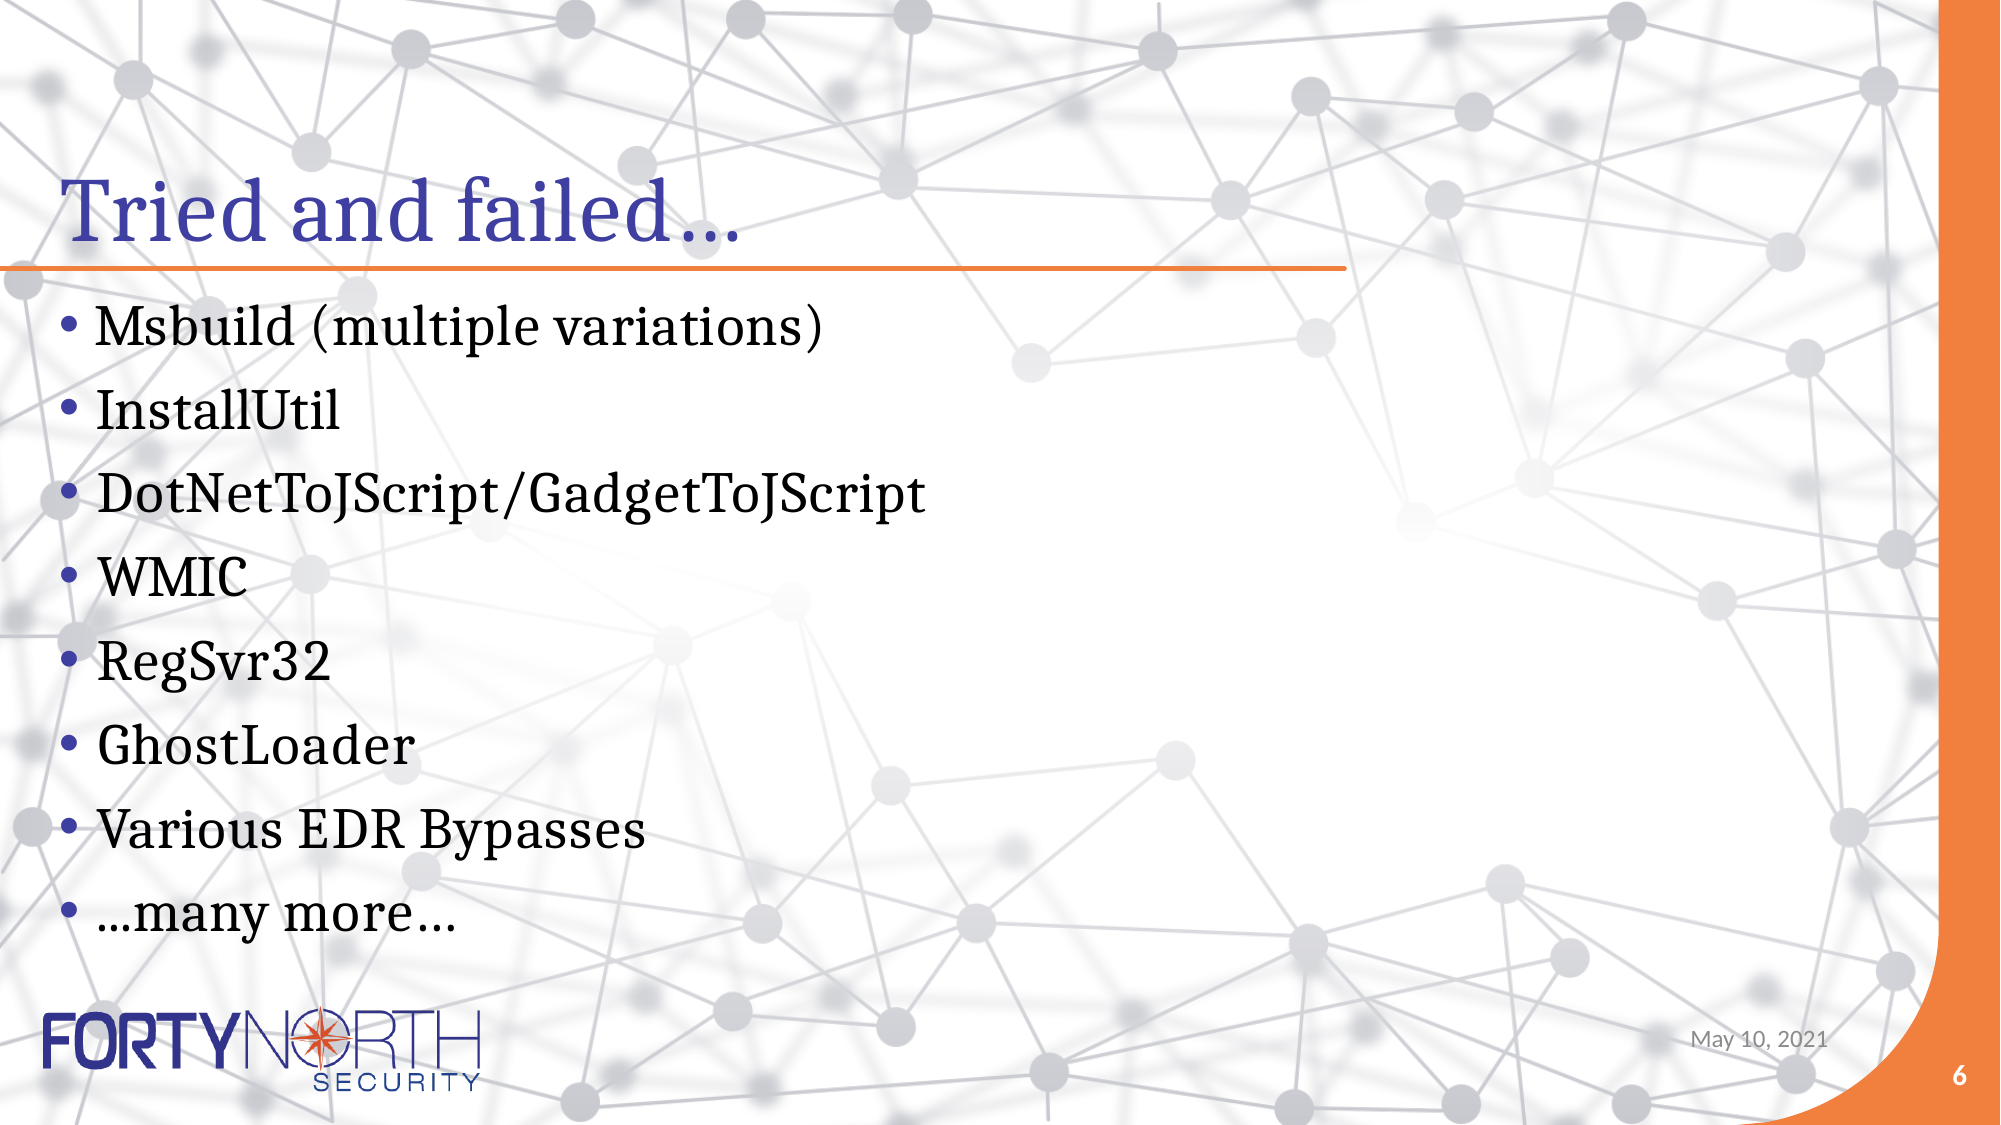

# Tried and failed…
Msbuild (multiple variations)
InstallUtil
DotNetToJScript/GadgetToJScript
WMIC
RegSvr32
GhostLoader
Various EDR Bypasses
...many more…
May 10, 2021
6